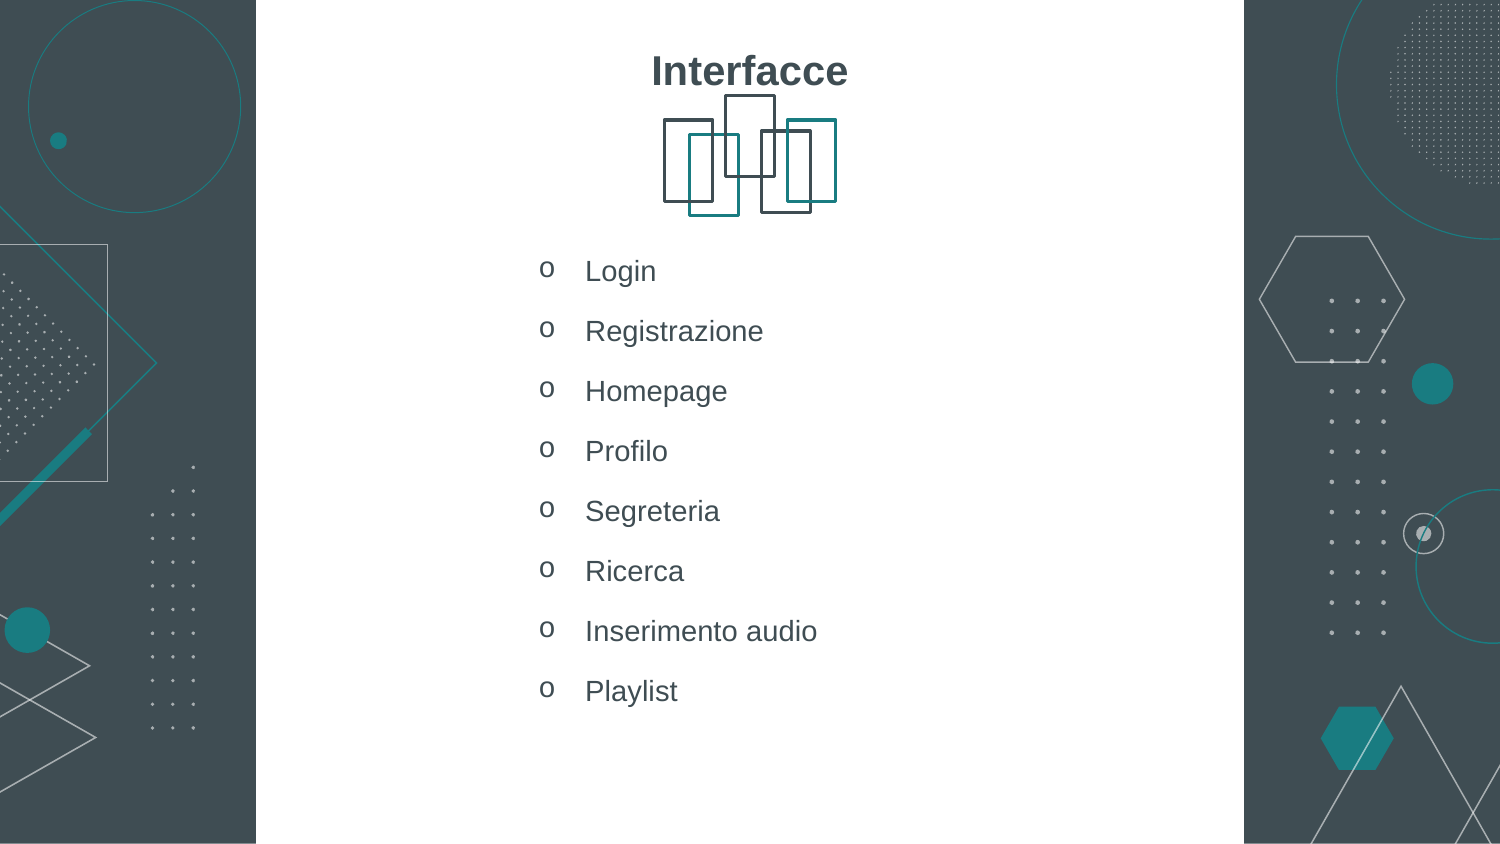

# Interfacce

Login
Registrazione
Homepage
Profilo
Segreteria
Ricerca
Inserimento audio
Playlist